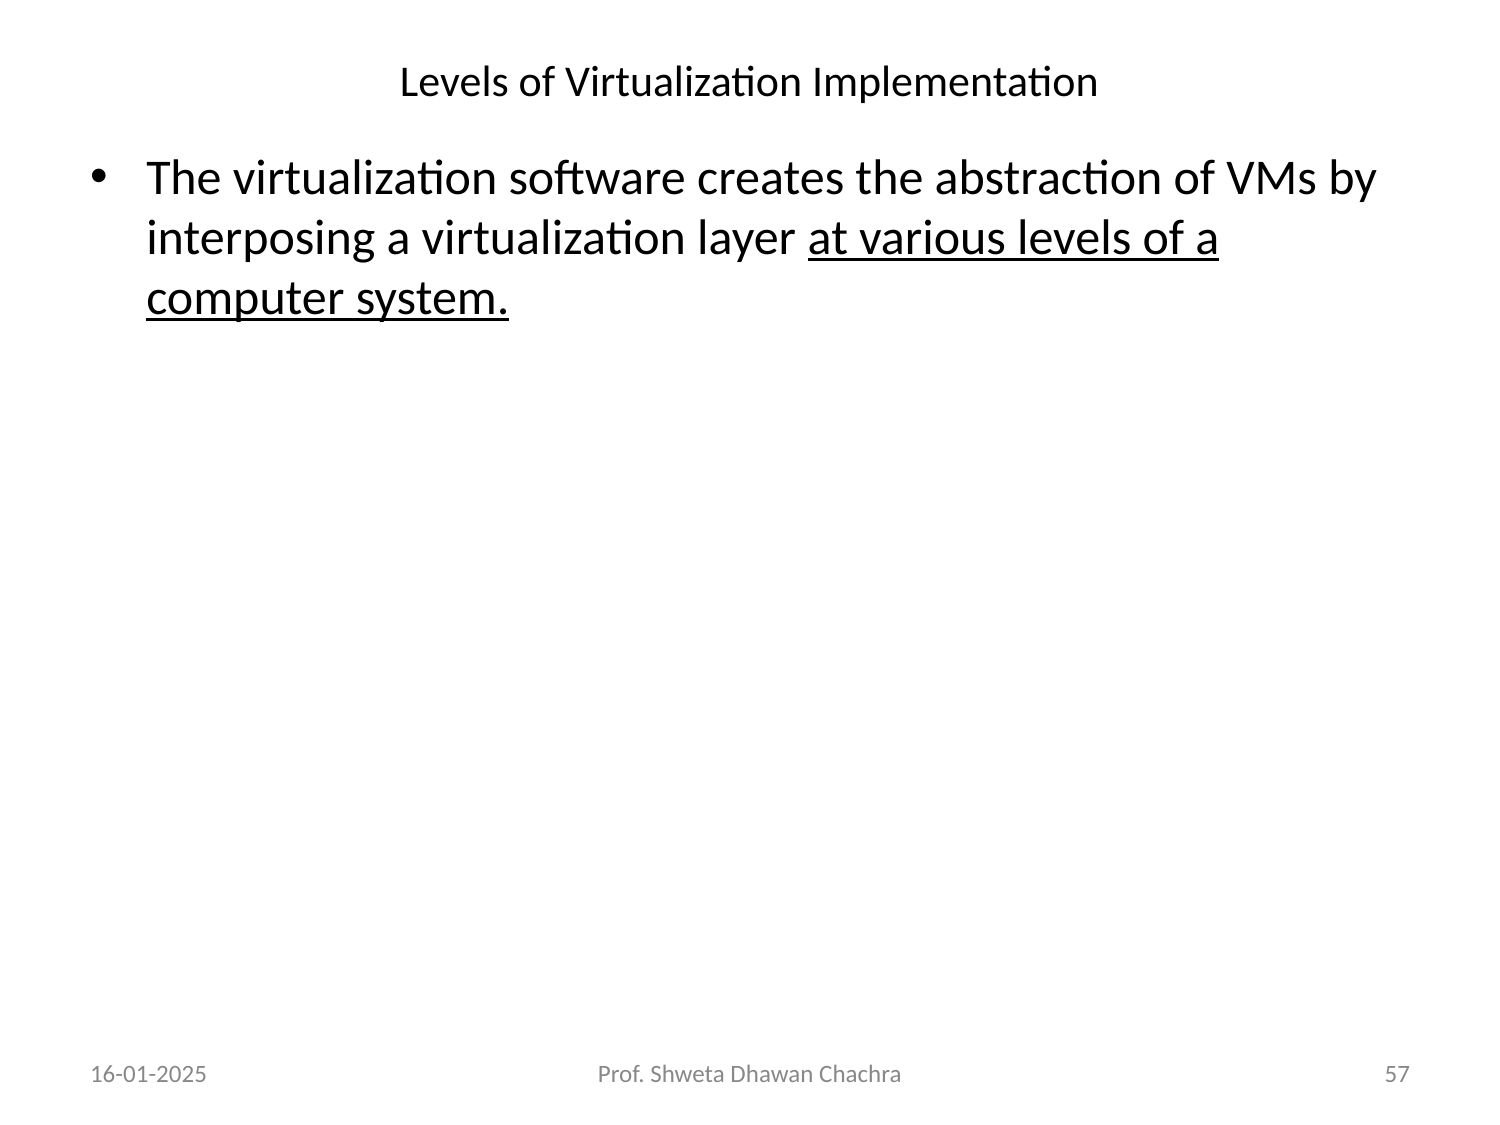

# Levels of Virtualization Implementation
The virtualization software creates the abstraction of VMs by interposing a virtualization layer at various levels of a computer system.
16-01-2025
Prof. Shweta Dhawan Chachra
57